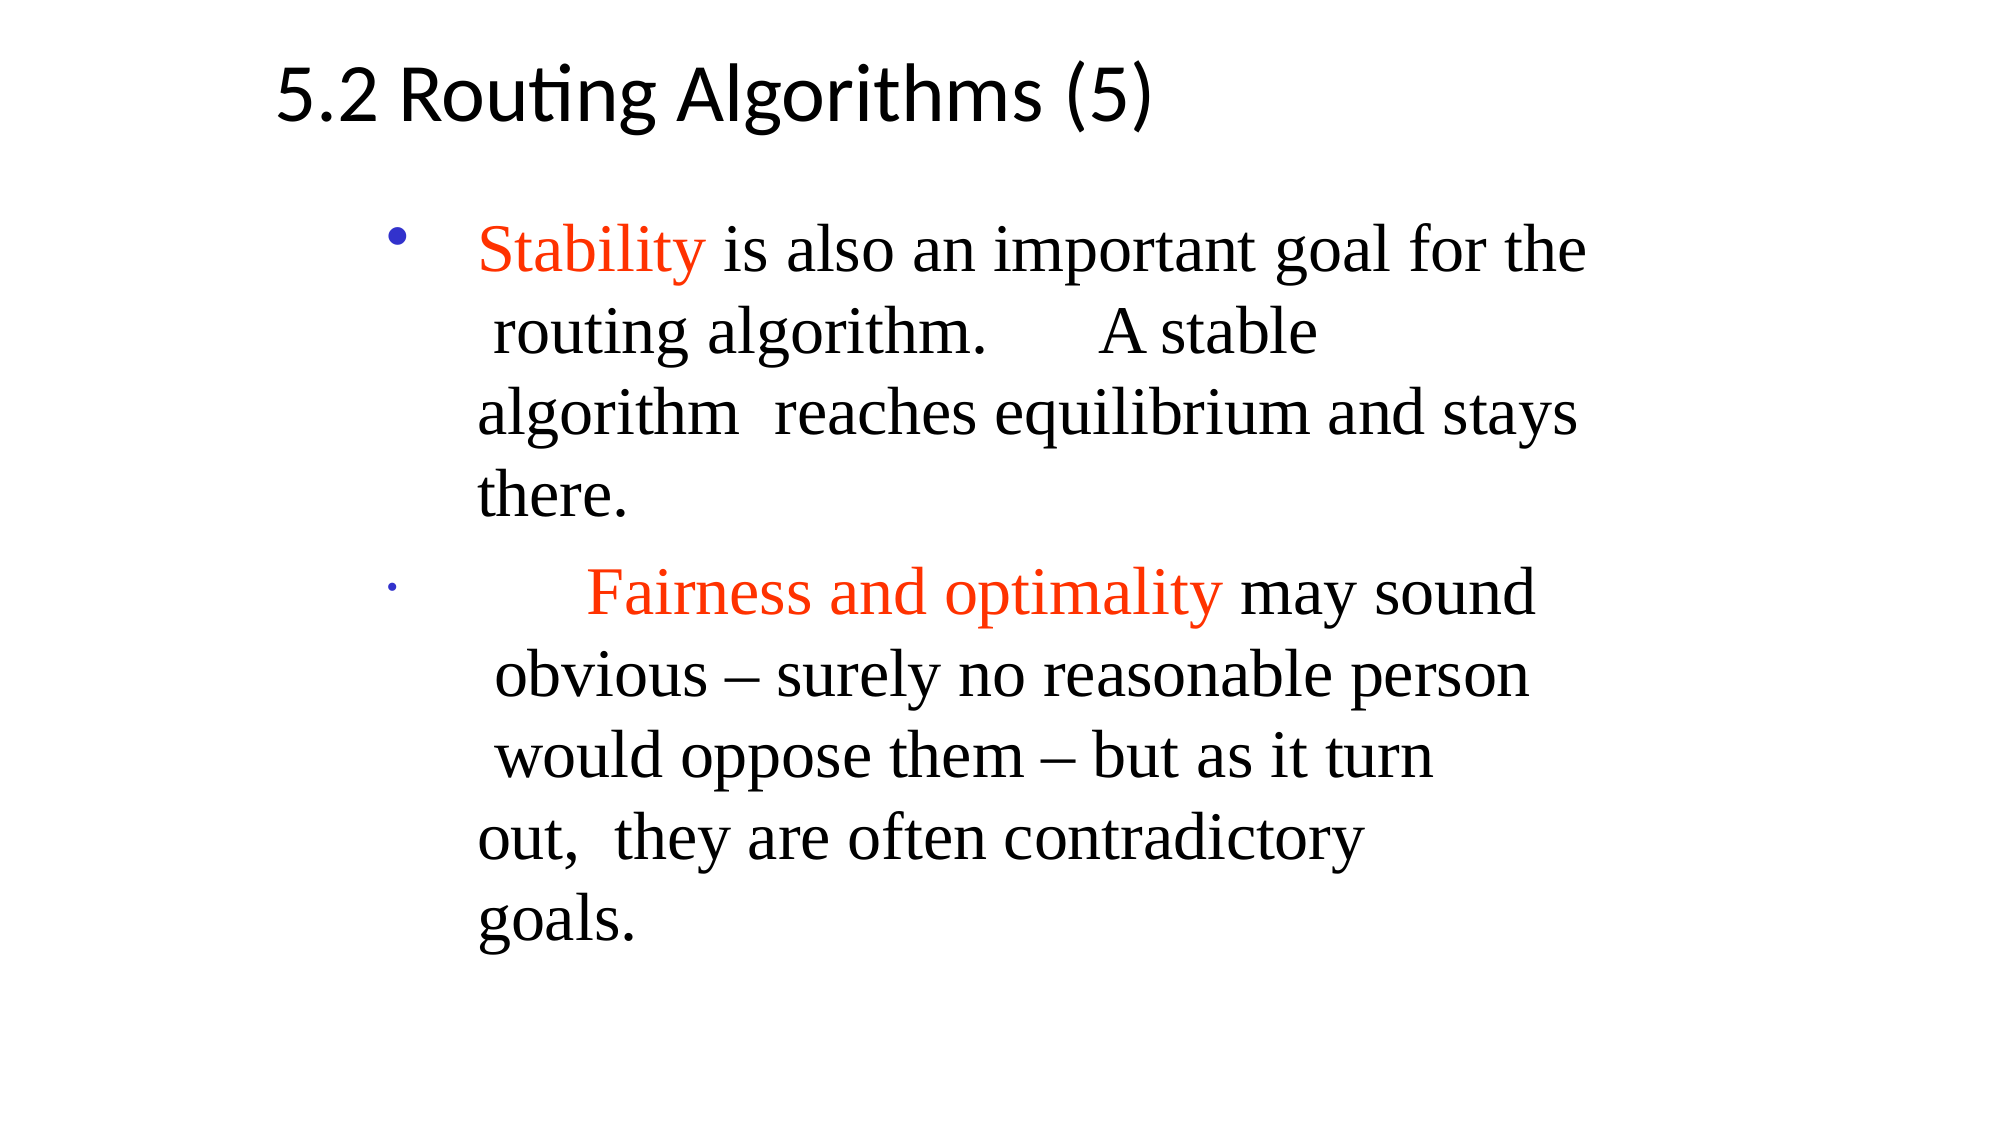

# 5.2 Routing Algorithms (5)
Stability is also an important goal for the  routing algorithm.	A stable algorithm  reaches equilibrium and stays there.
	Fairness and optimality may sound  obvious – surely no reasonable person  would oppose them – but as it turn out,  they are often contradictory goals.